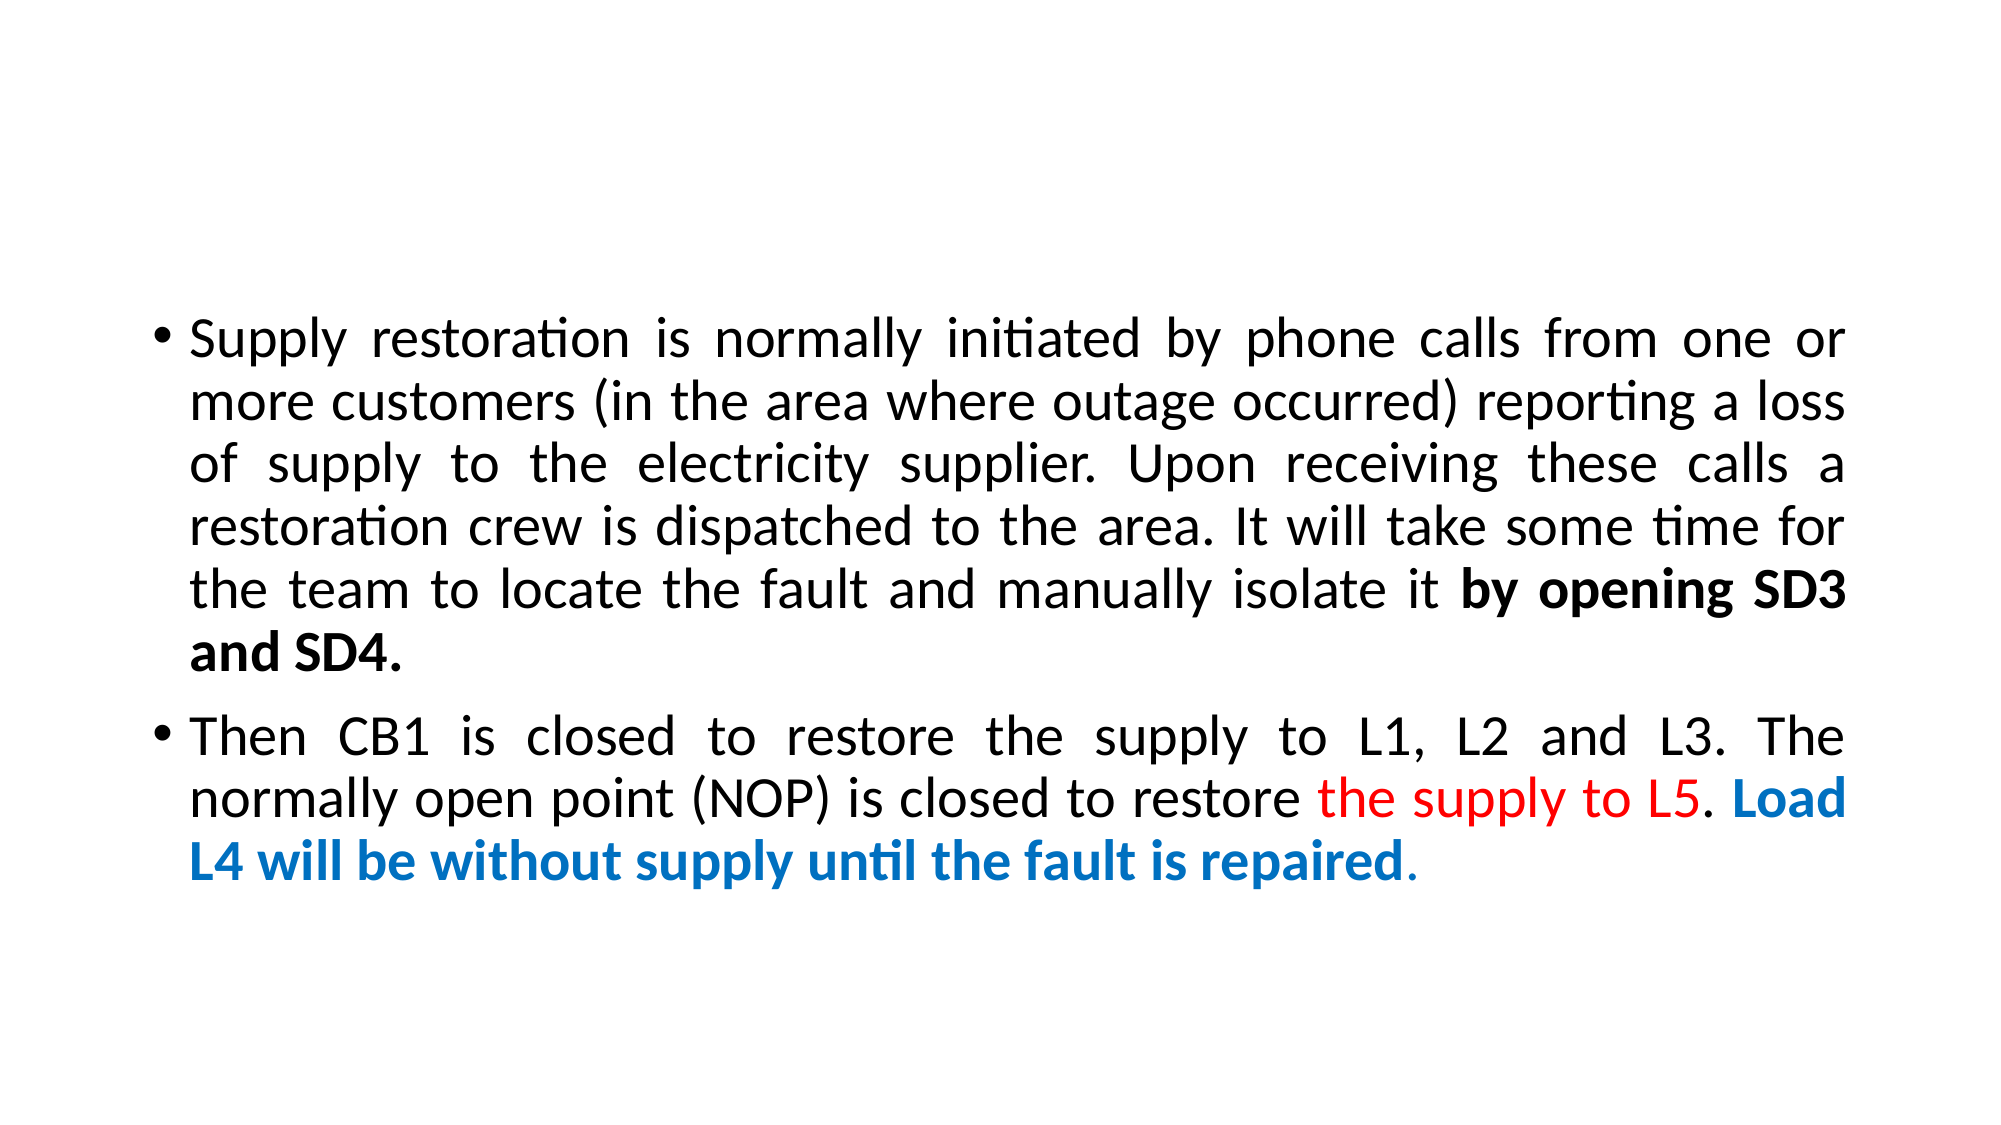

#
Supply restoration is normally initiated by phone calls from one or more customers (in the area where outage occurred) reporting a loss of supply to the electricity supplier. Upon receiving these calls a restoration crew is dispatched to the area. It will take some time for the team to locate the fault and manually isolate it by opening SD3 and SD4.
Then CB1 is closed to restore the supply to L1, L2 and L3. The normally open point (NOP) is closed to restore the supply to L5. Load L4 will be without supply until the fault is repaired.